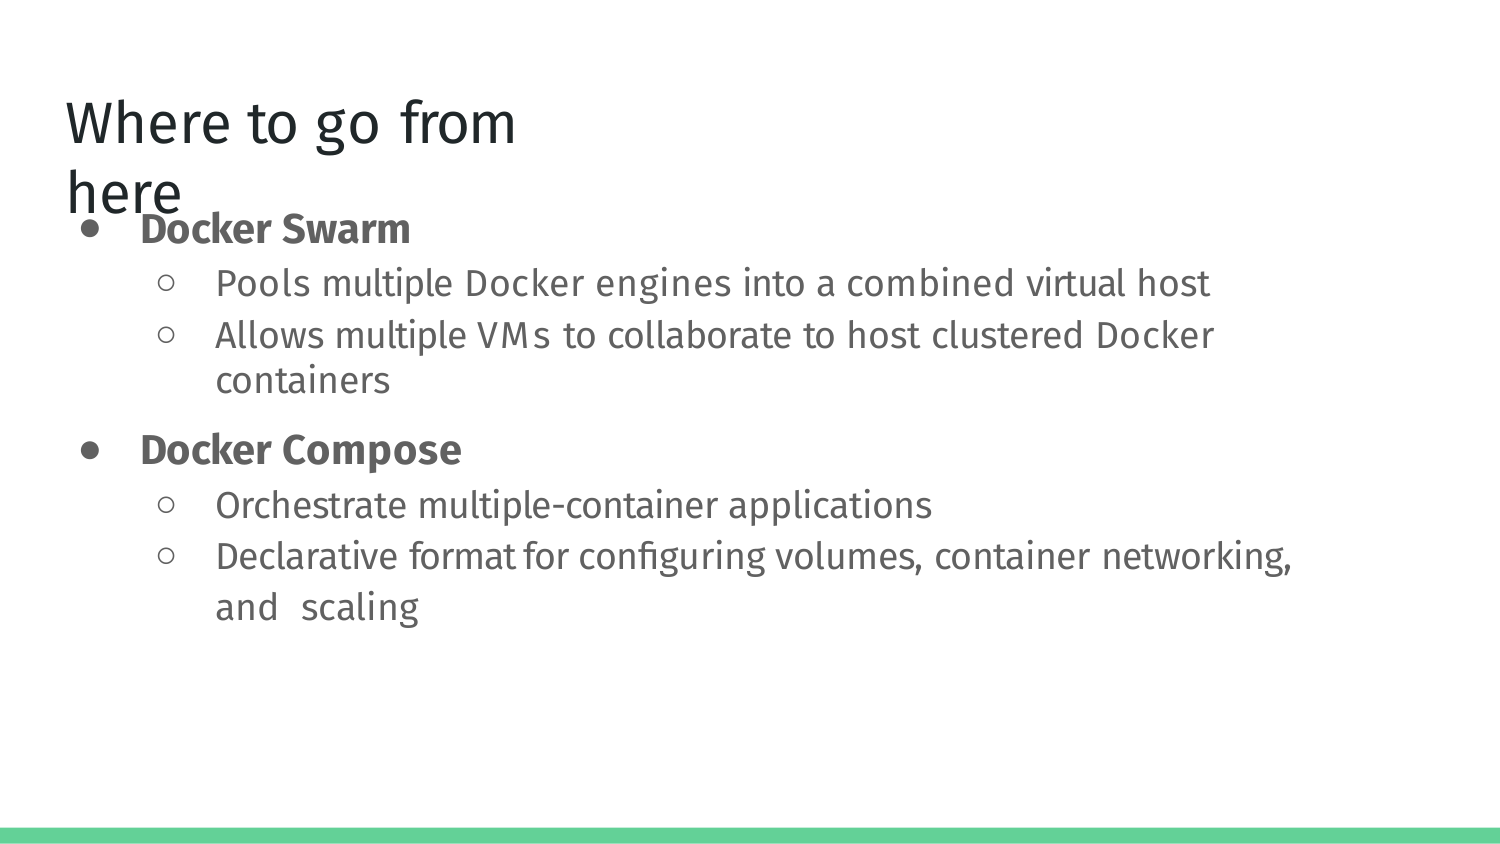

# Where to go from here
Docker Swarm
Pools multiple Docker engines into a combined virtual host
Allows multiple VMs to collaborate to host clustered Docker containers
Docker Compose
Orchestrate multiple-container applications
Declarative format for configuring volumes, container networking, and  scaling